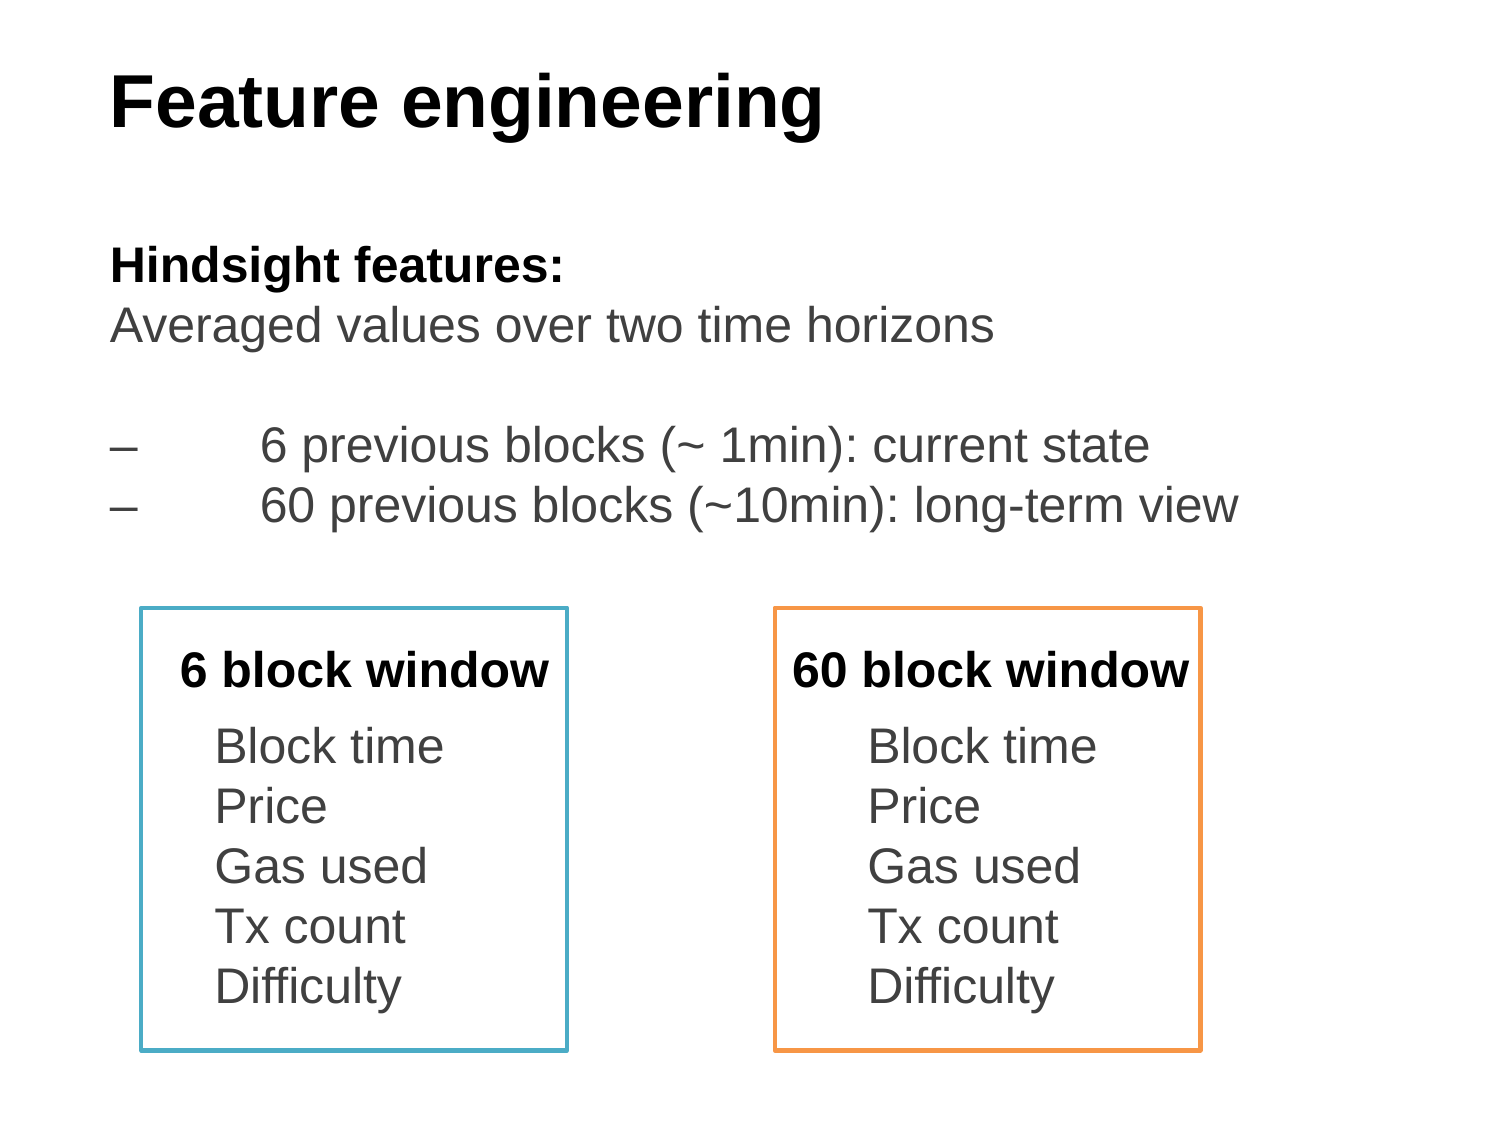

Feature engineering

Hindsight features:
Averaged values over two time horizons

–	6 previous blocks (~ 1min): current state
–	60 previous blocks (~10min): long-term view

60 block window
6 block window
Block time
Price
Gas used
Tx count
Difficulty

Block time
Price
Gas used
Tx count
Difficulty